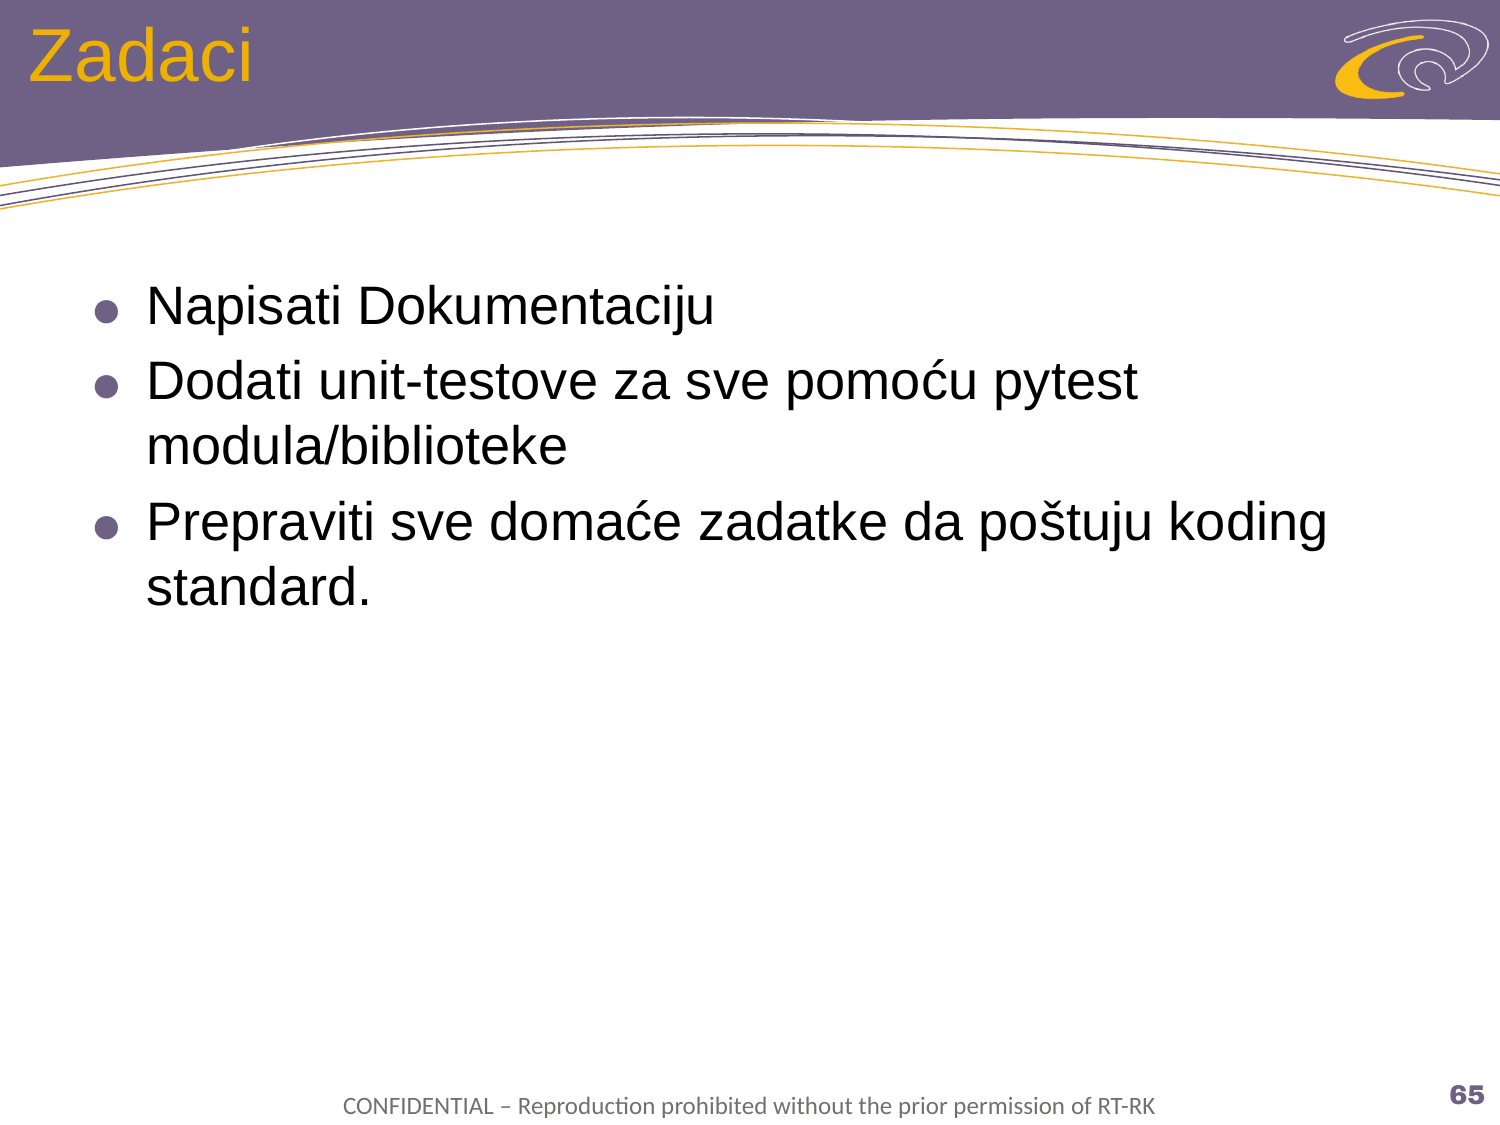

# Zadaci
Napisati Dokumentaciju
Dodati unit-testove za sve pomoću pytest modula/biblioteke
Prepraviti sve domaće zadatke da poštuju koding standard.